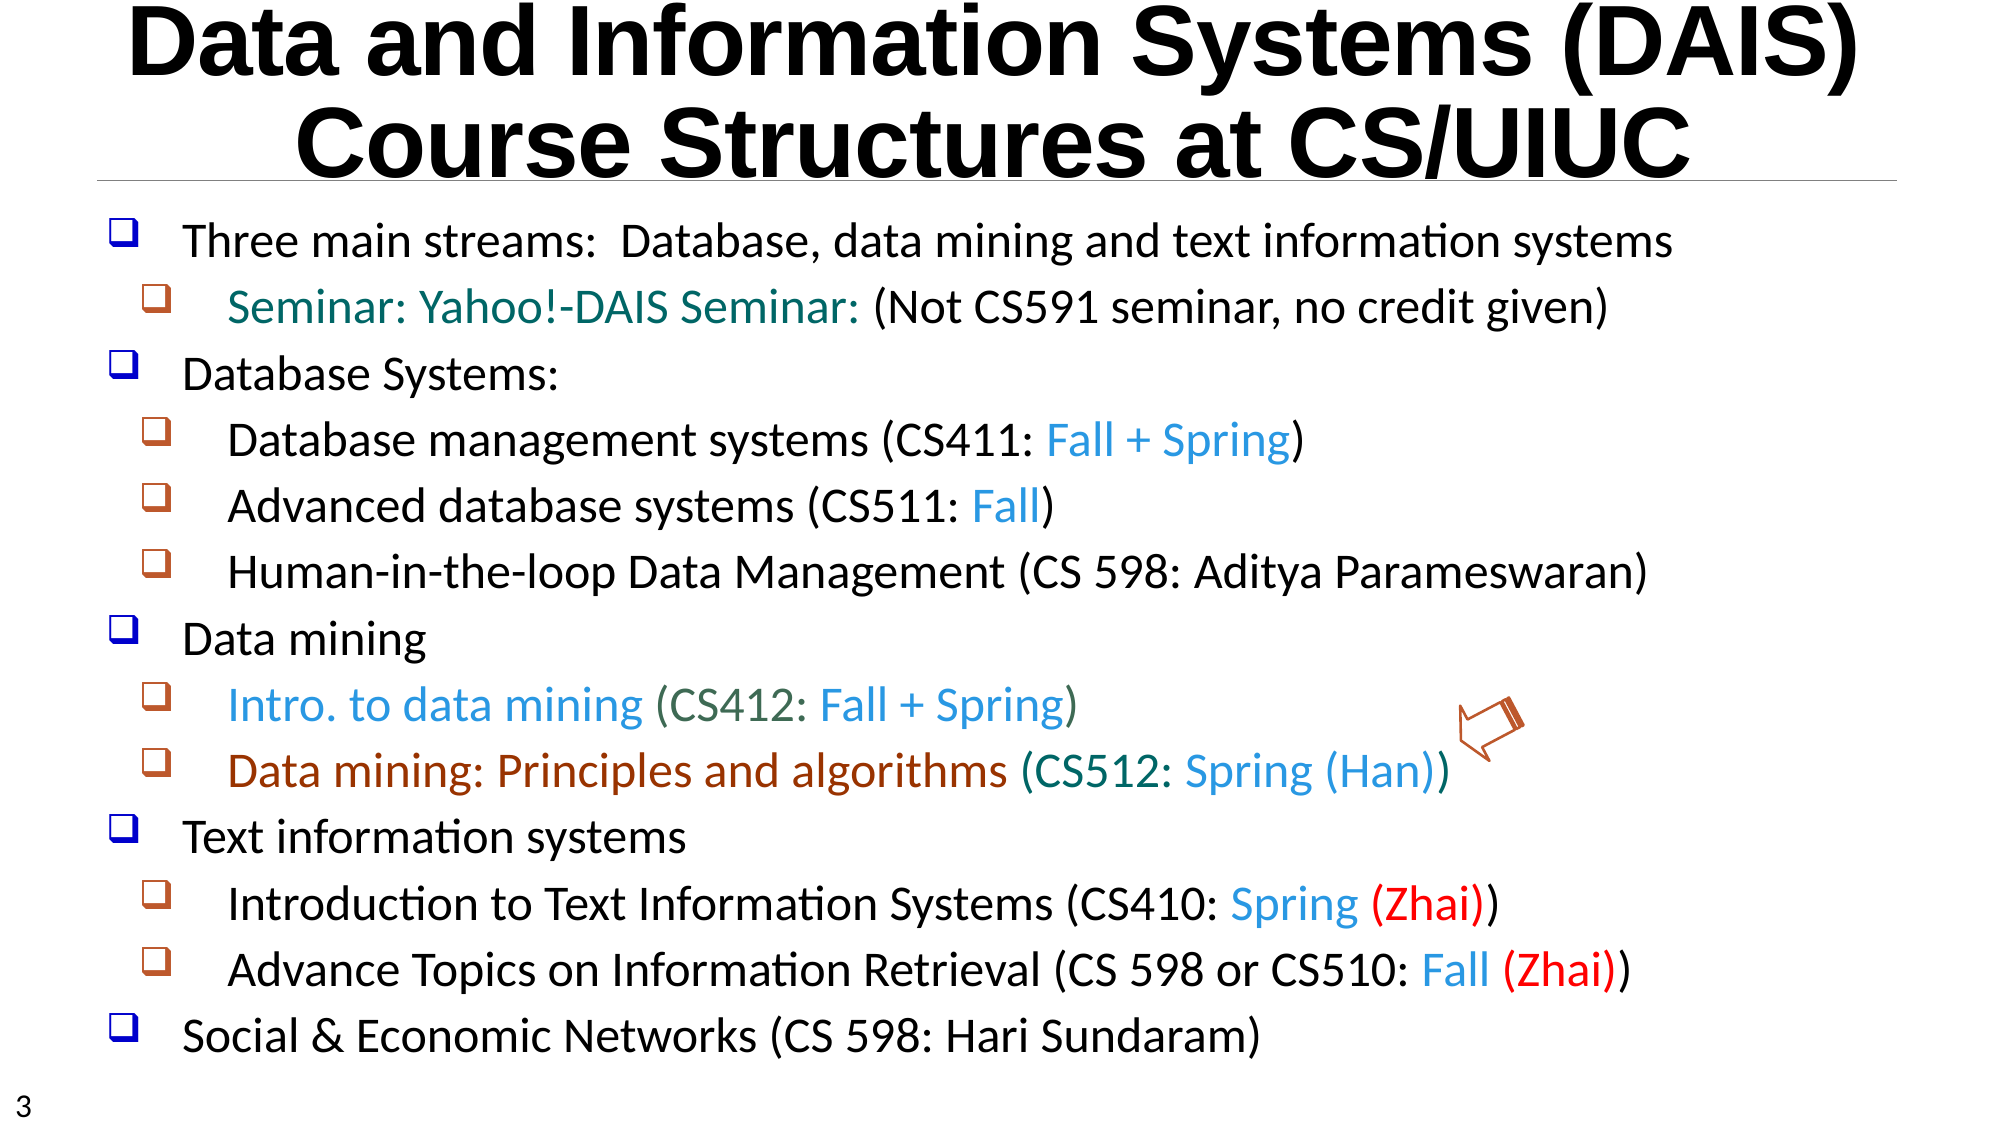

# Data and Information Systems (DAIS) Course Structures at CS/UIUC

Three main streams:  Database, data mining and text information systems
Seminar: Yahoo!-DAIS Seminar: (Not CS591 seminar, no credit given)
Database Systems:
Database management systems (CS411: Fall + Spring)
Advanced database systems (CS511: Fall)
Human-in-the-loop Data Management (CS 598: Aditya Parameswaran)
Data mining
Intro. to data mining (CS412: Fall + Spring)
Data mining: Principles and algorithms (CS512: Spring (Han))
Text information systems
Introduction to Text Information Systems (CS410: Spring (Zhai))
Advance Topics on Information Retrieval (CS 598 or CS510: Fall (Zhai))
Social & Economic Networks (CS 598: Hari Sundaram)